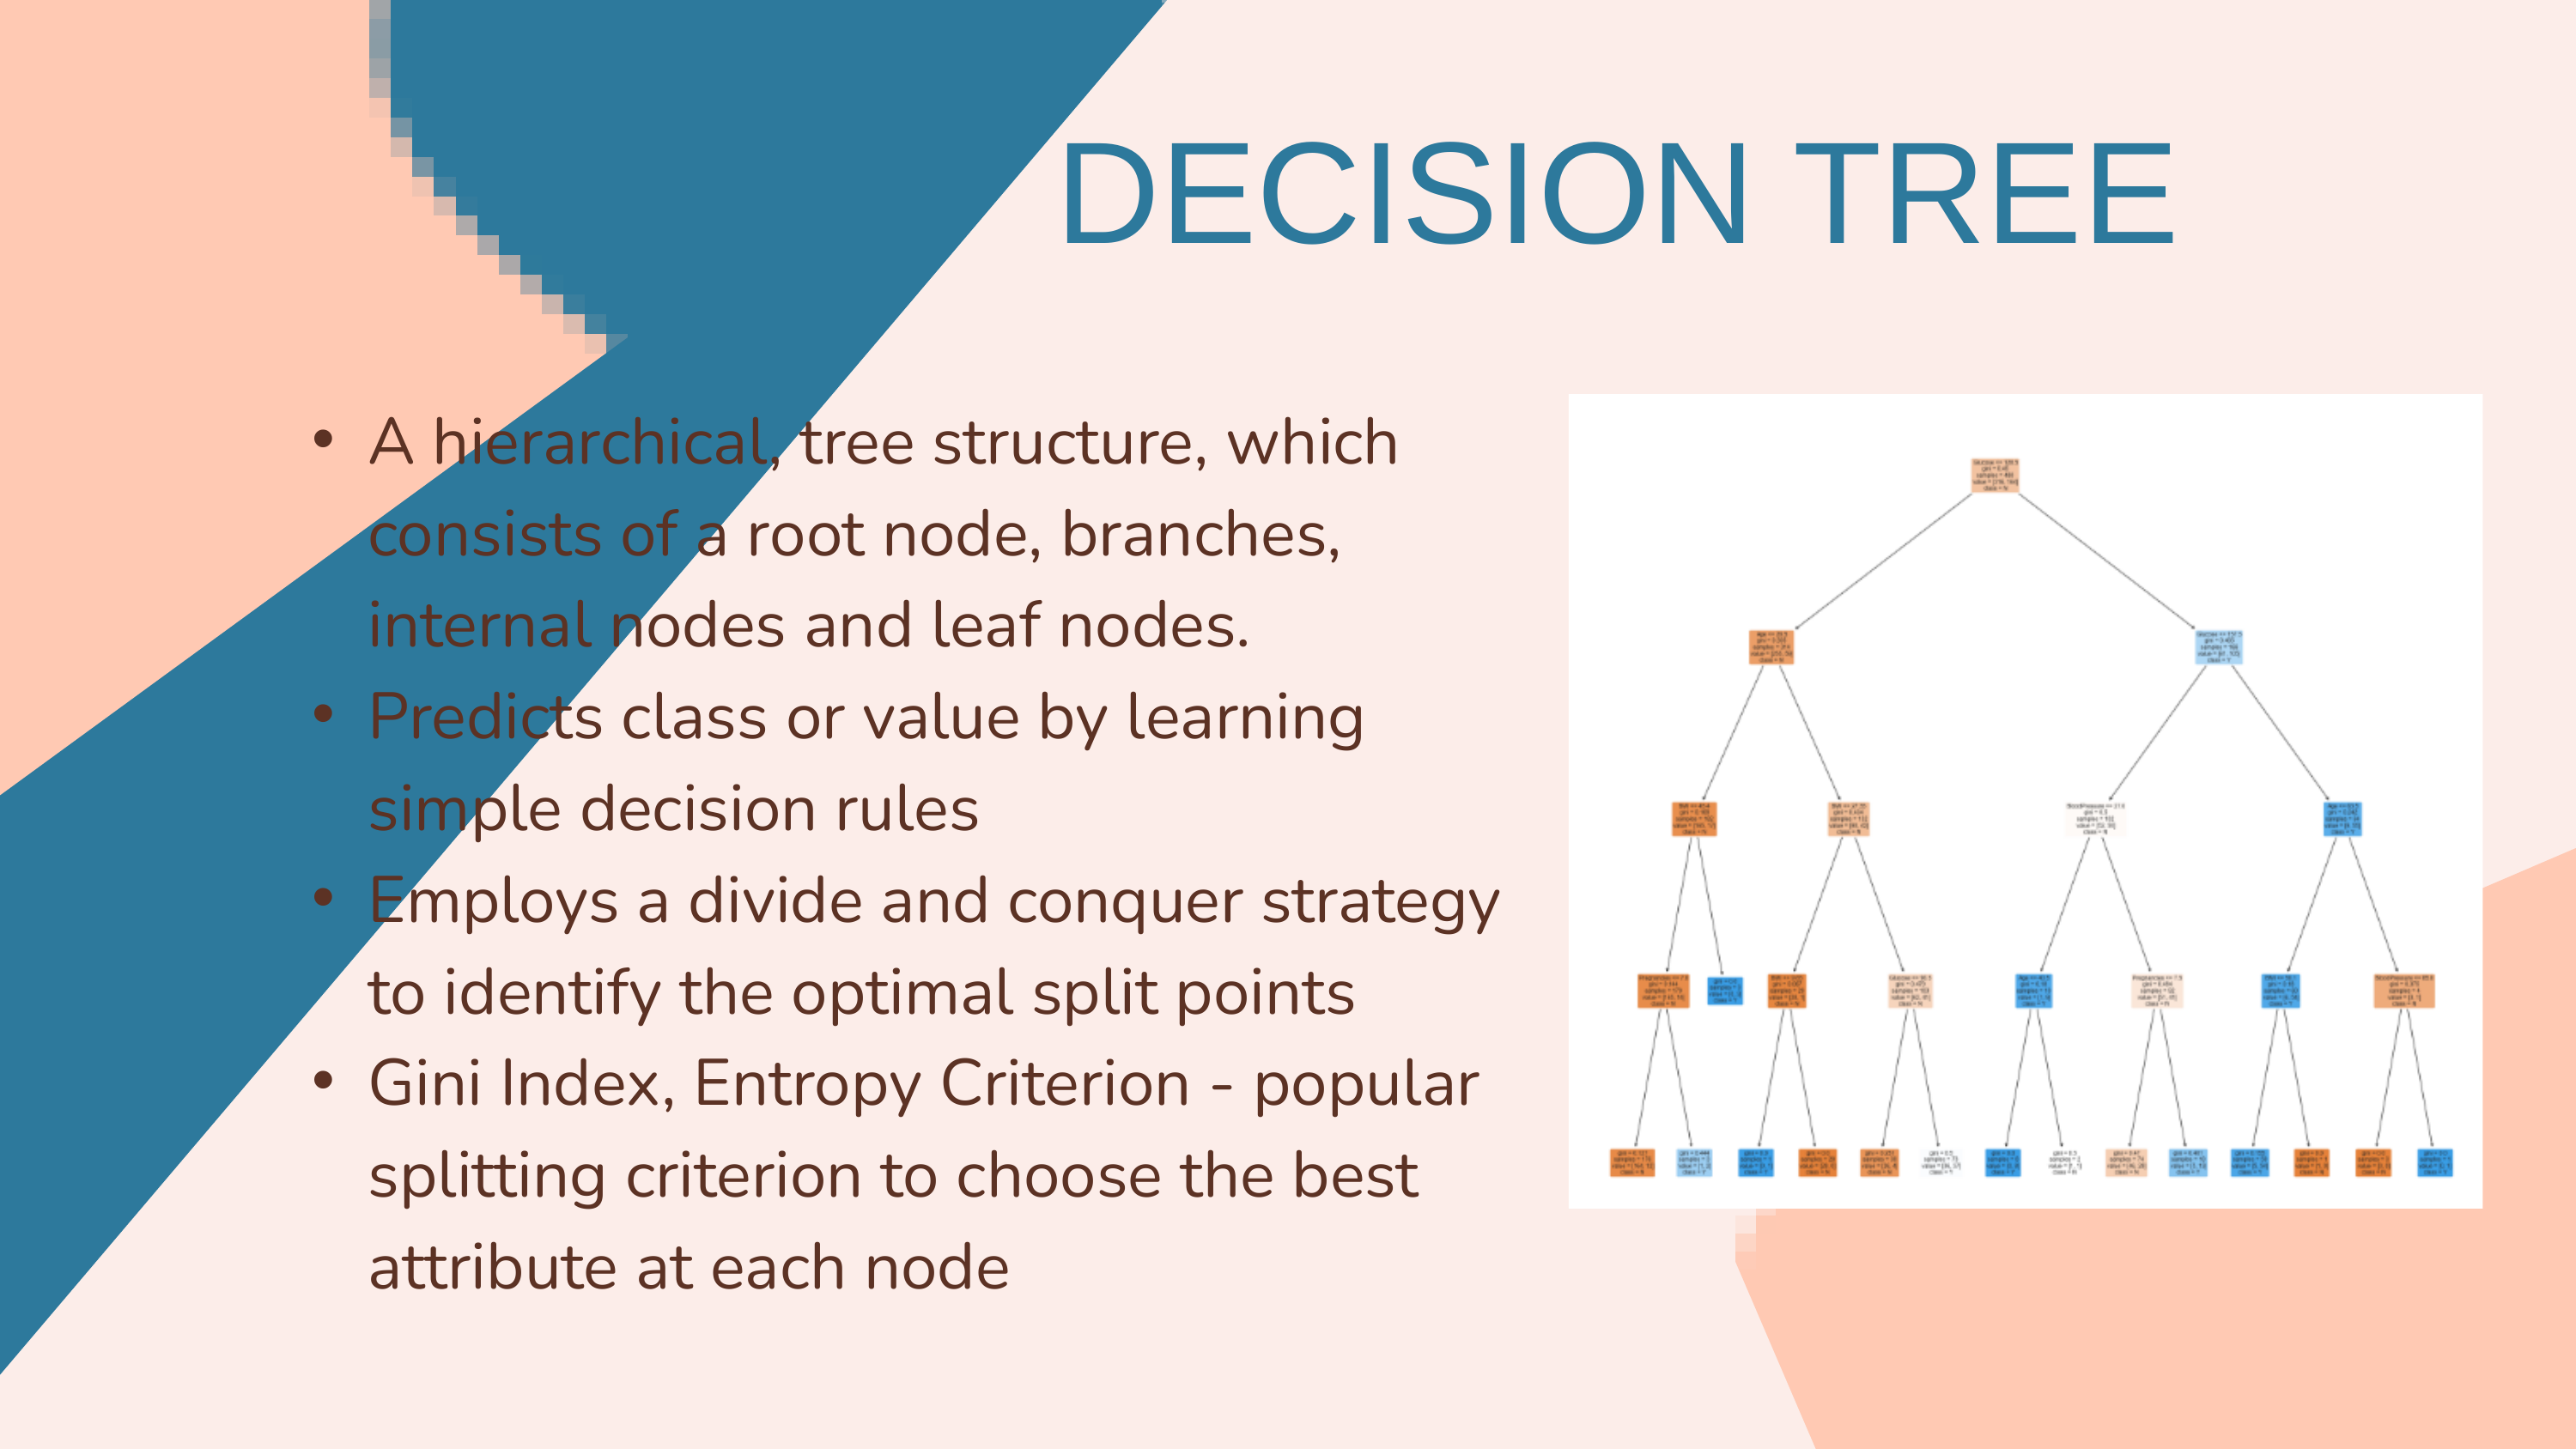

DECISION TREE
A hierarchical, tree structure, which consists of a root node, branches, internal nodes and leaf nodes.
Predicts class or value by learning simple decision rules
Employs a divide and conquer strategy to identify the optimal split points
Gini Index, Entropy Criterion - popular splitting criterion to choose the best attribute at each node